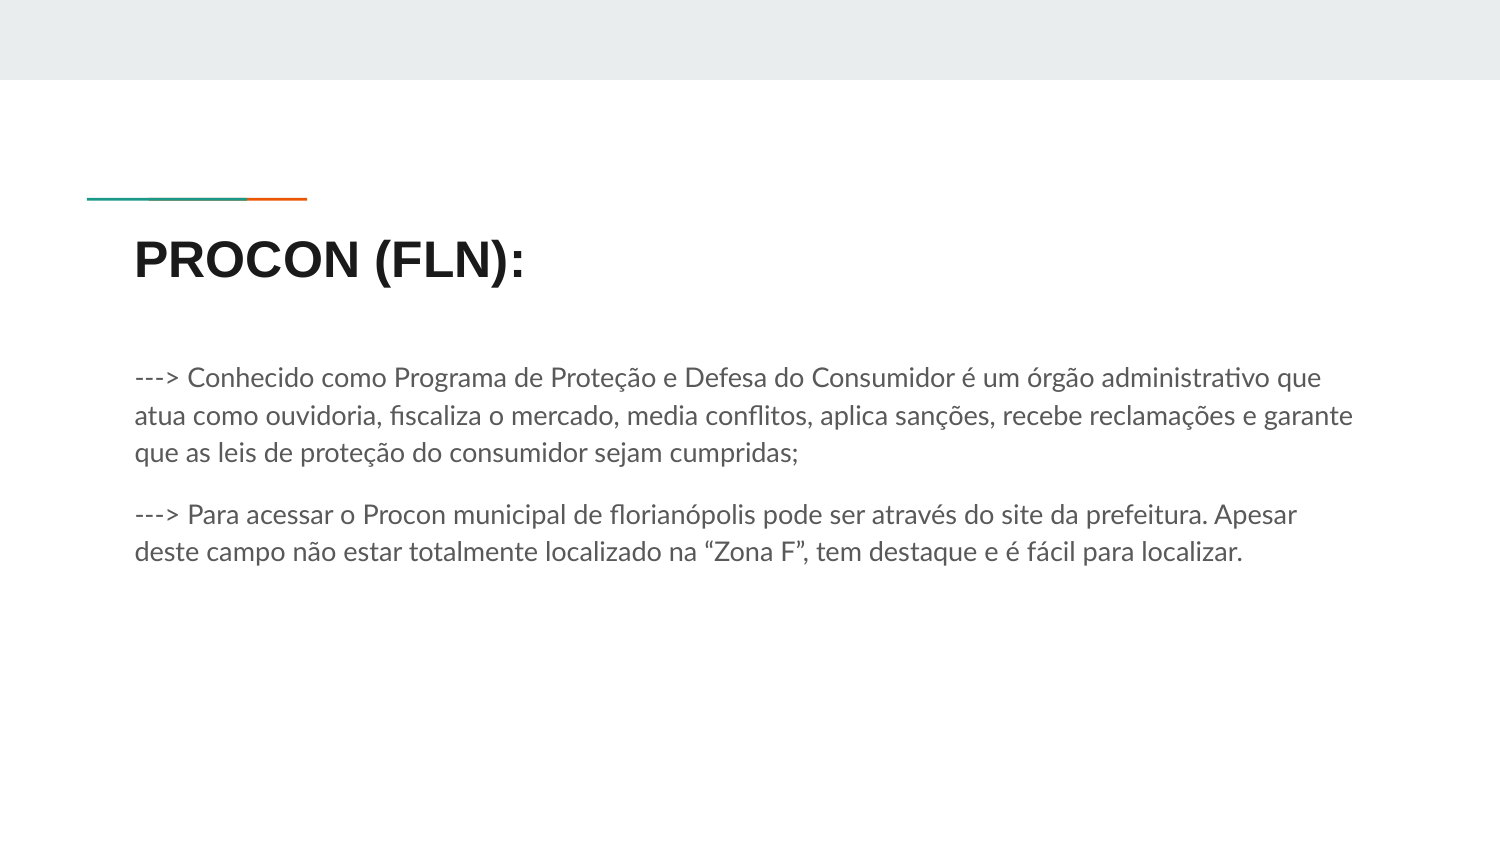

# PROCON (FLN):
---> Conhecido como Programa de Proteção e Defesa do Consumidor é um órgão administrativo que atua como ouvidoria, fiscaliza o mercado, media conflitos, aplica sanções, recebe reclamações e garante que as leis de proteção do consumidor sejam cumpridas;
---> Para acessar o Procon municipal de florianópolis pode ser através do site da prefeitura. Apesar deste campo não estar totalmente localizado na “Zona F”, tem destaque e é fácil para localizar.